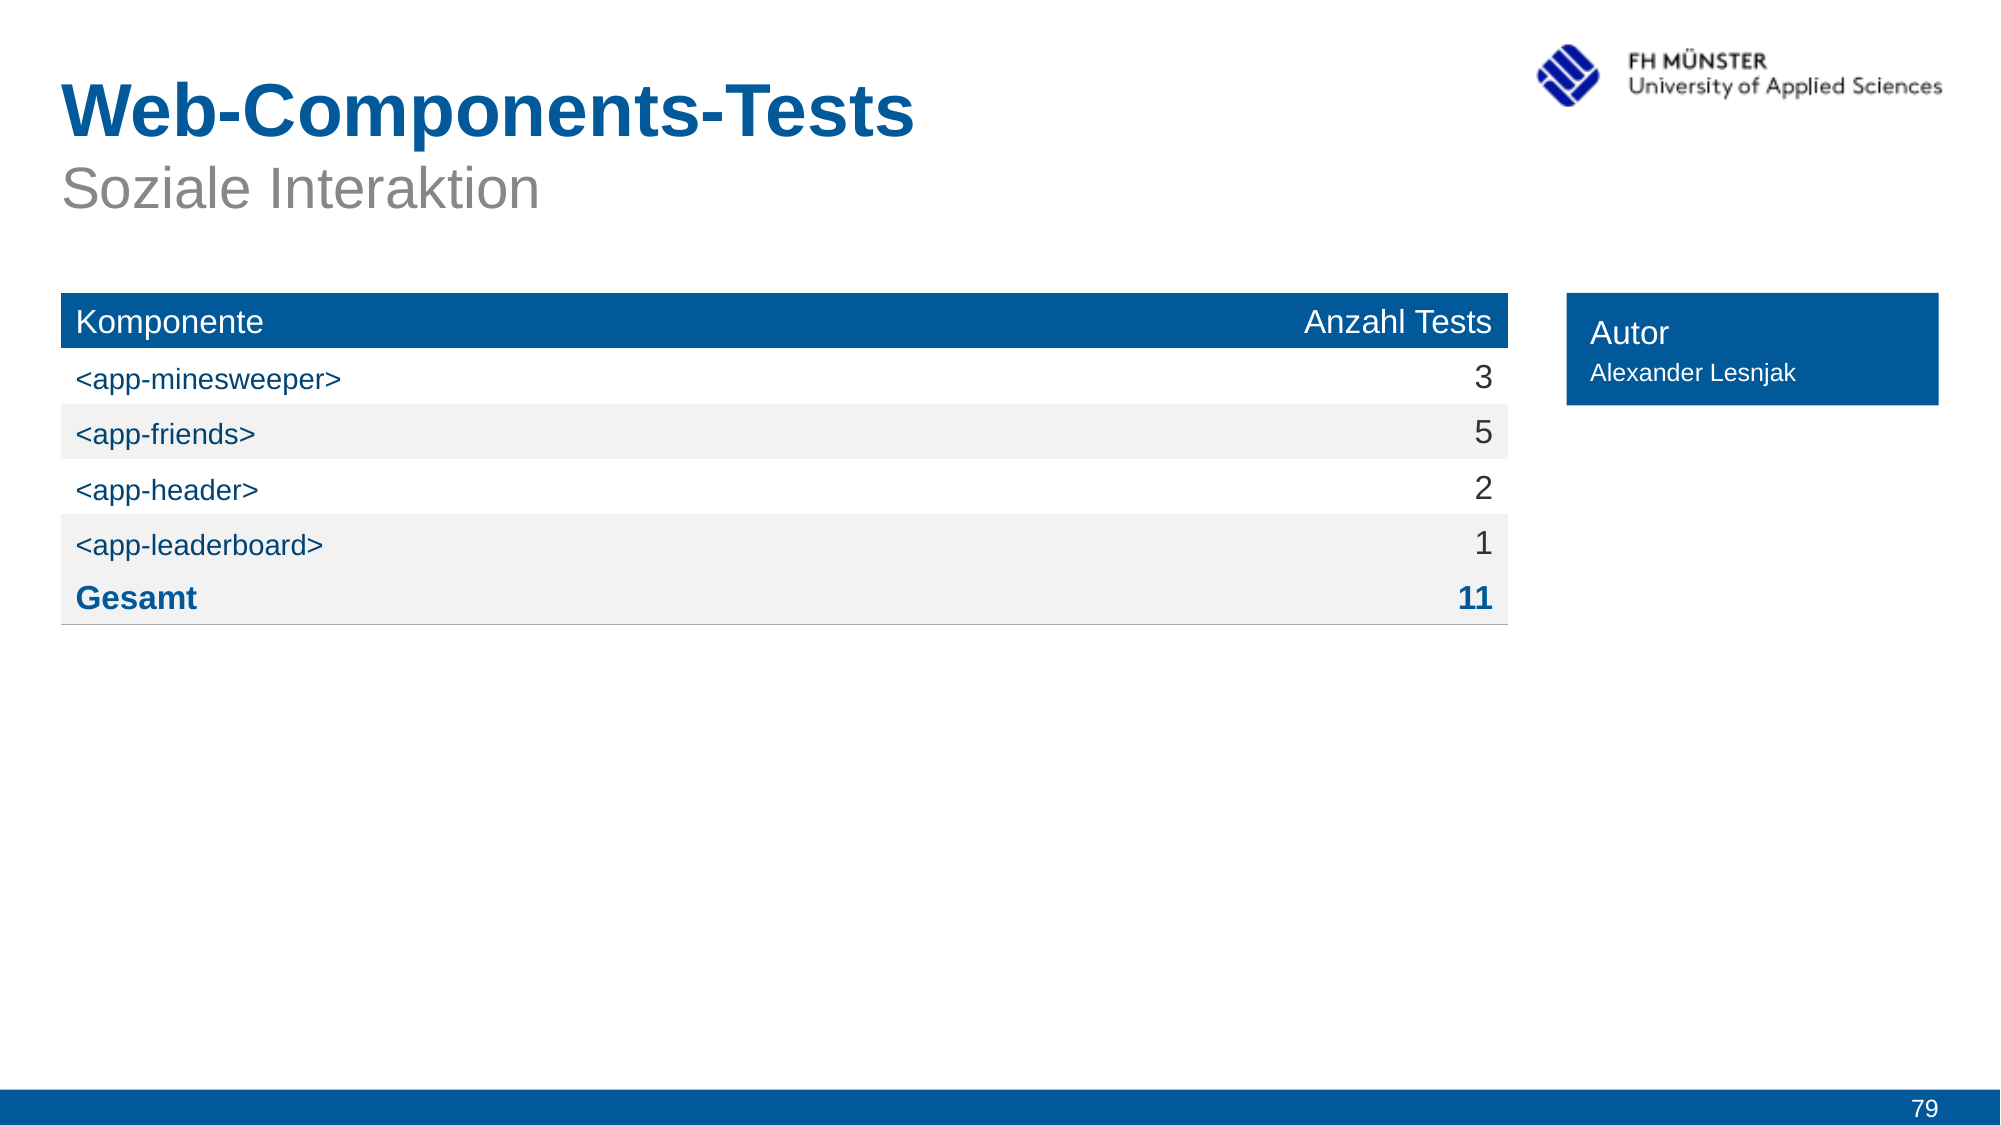

# Web-Components-Tests
Soziale Interaktion

| Komponente | Anzahl Tests |
| --- | --- |
| <app-minesweeper> | 3 |
| <app-friends> | 5 |
| <app-header> | 2 |
| <app-leaderboard> | 1 |
| Gesamt | 11 |

Autor
Alexander Lesnjak